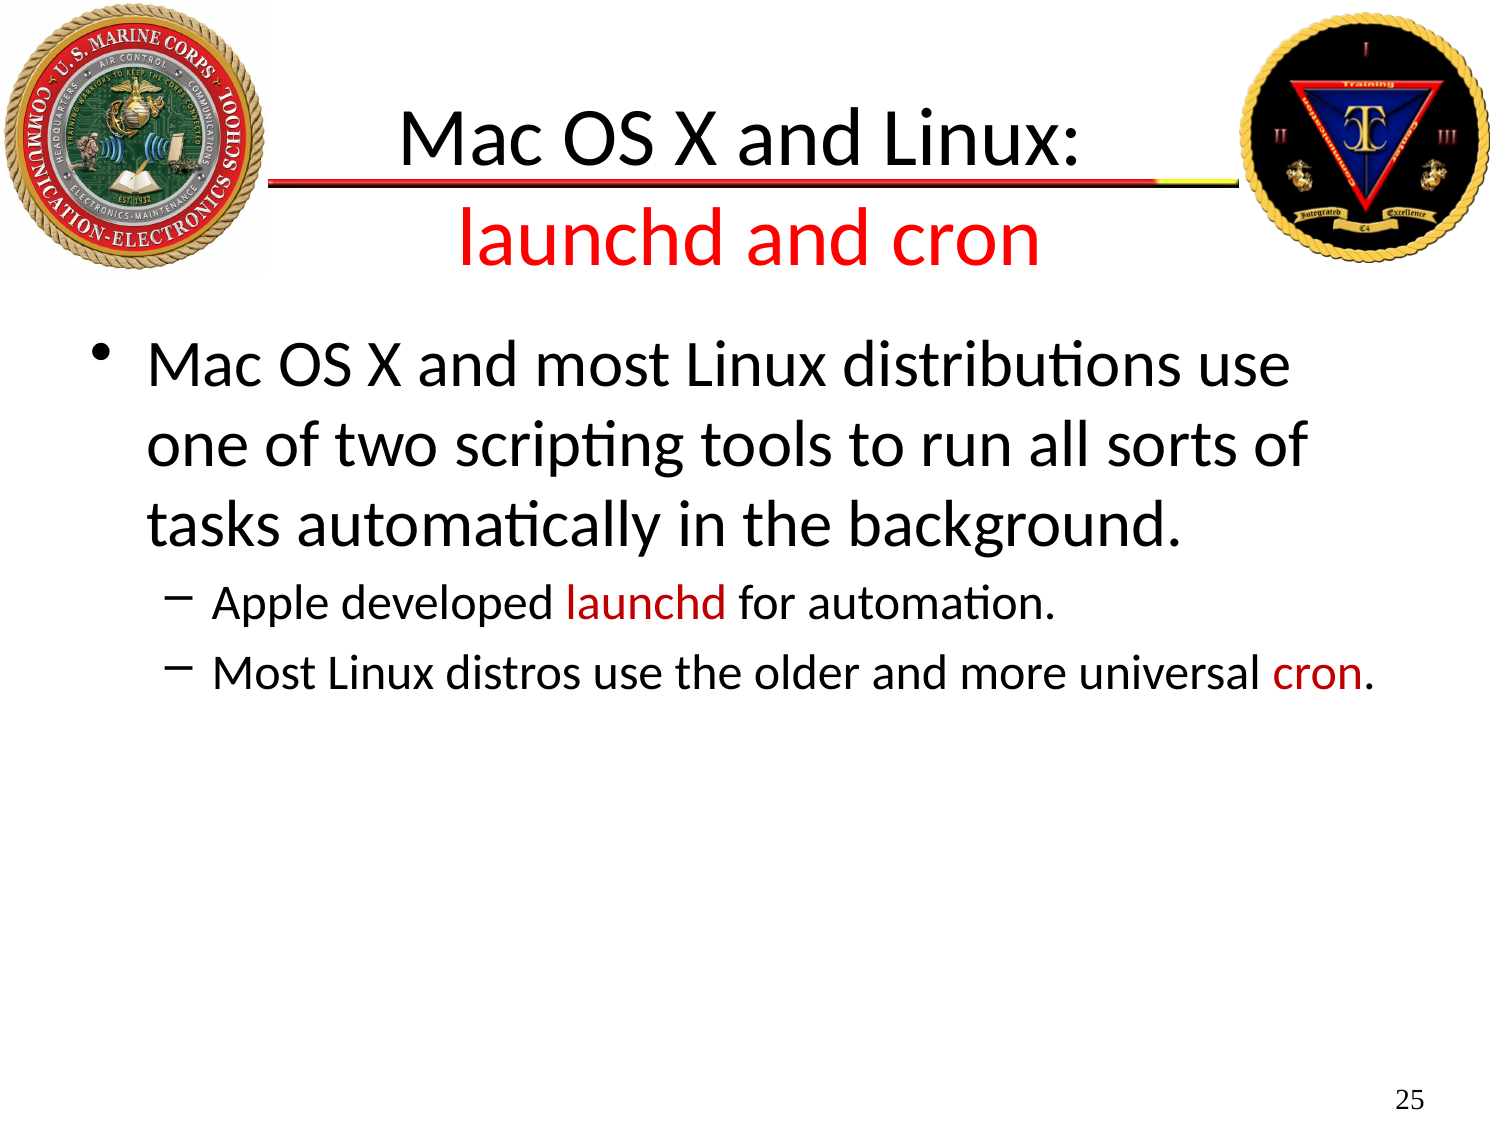

# Mac OS X and Linux: launchd and cron
Mac OS X and most Linux distributions use one of two scripting tools to run all sorts of tasks automatically in the background.
Apple developed launchd for automation.
Most Linux distros use the older and more universal cron.